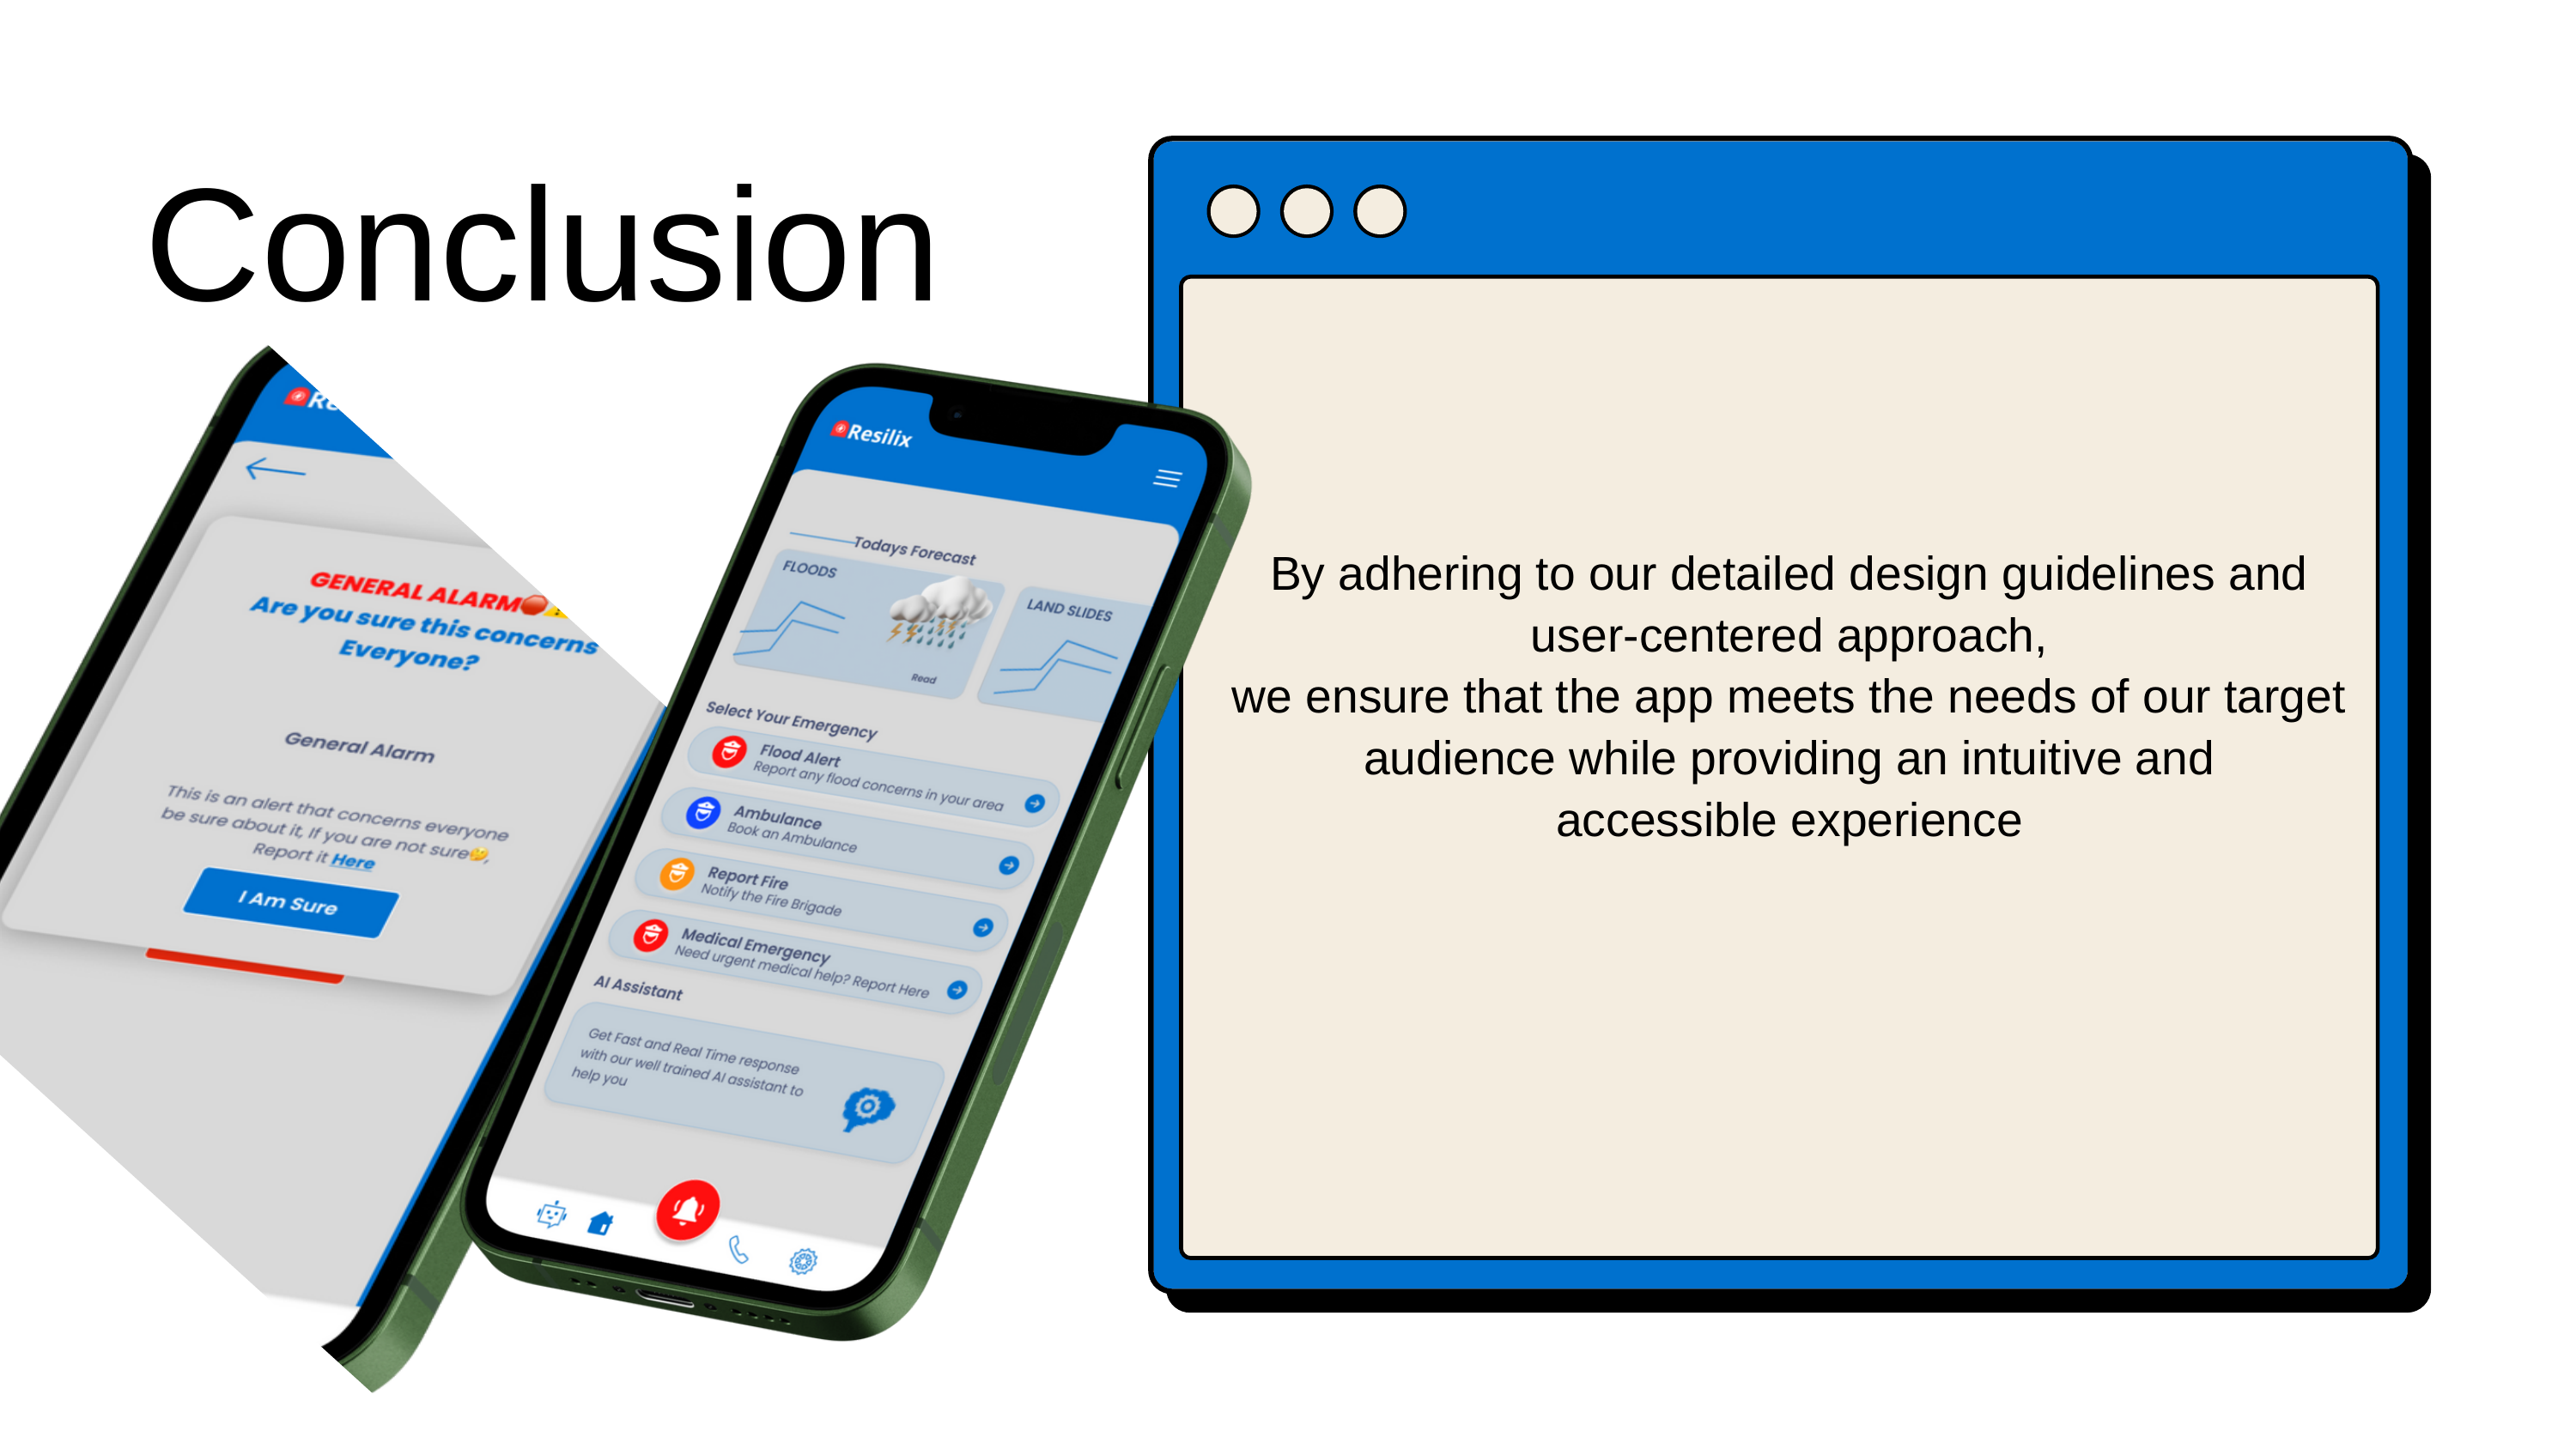

Conclusion

By adhering to our detailed design guidelines and user-centered approach,
we ensure that the app meets the needs of our target audience while providing an intuitive and
accessible experience